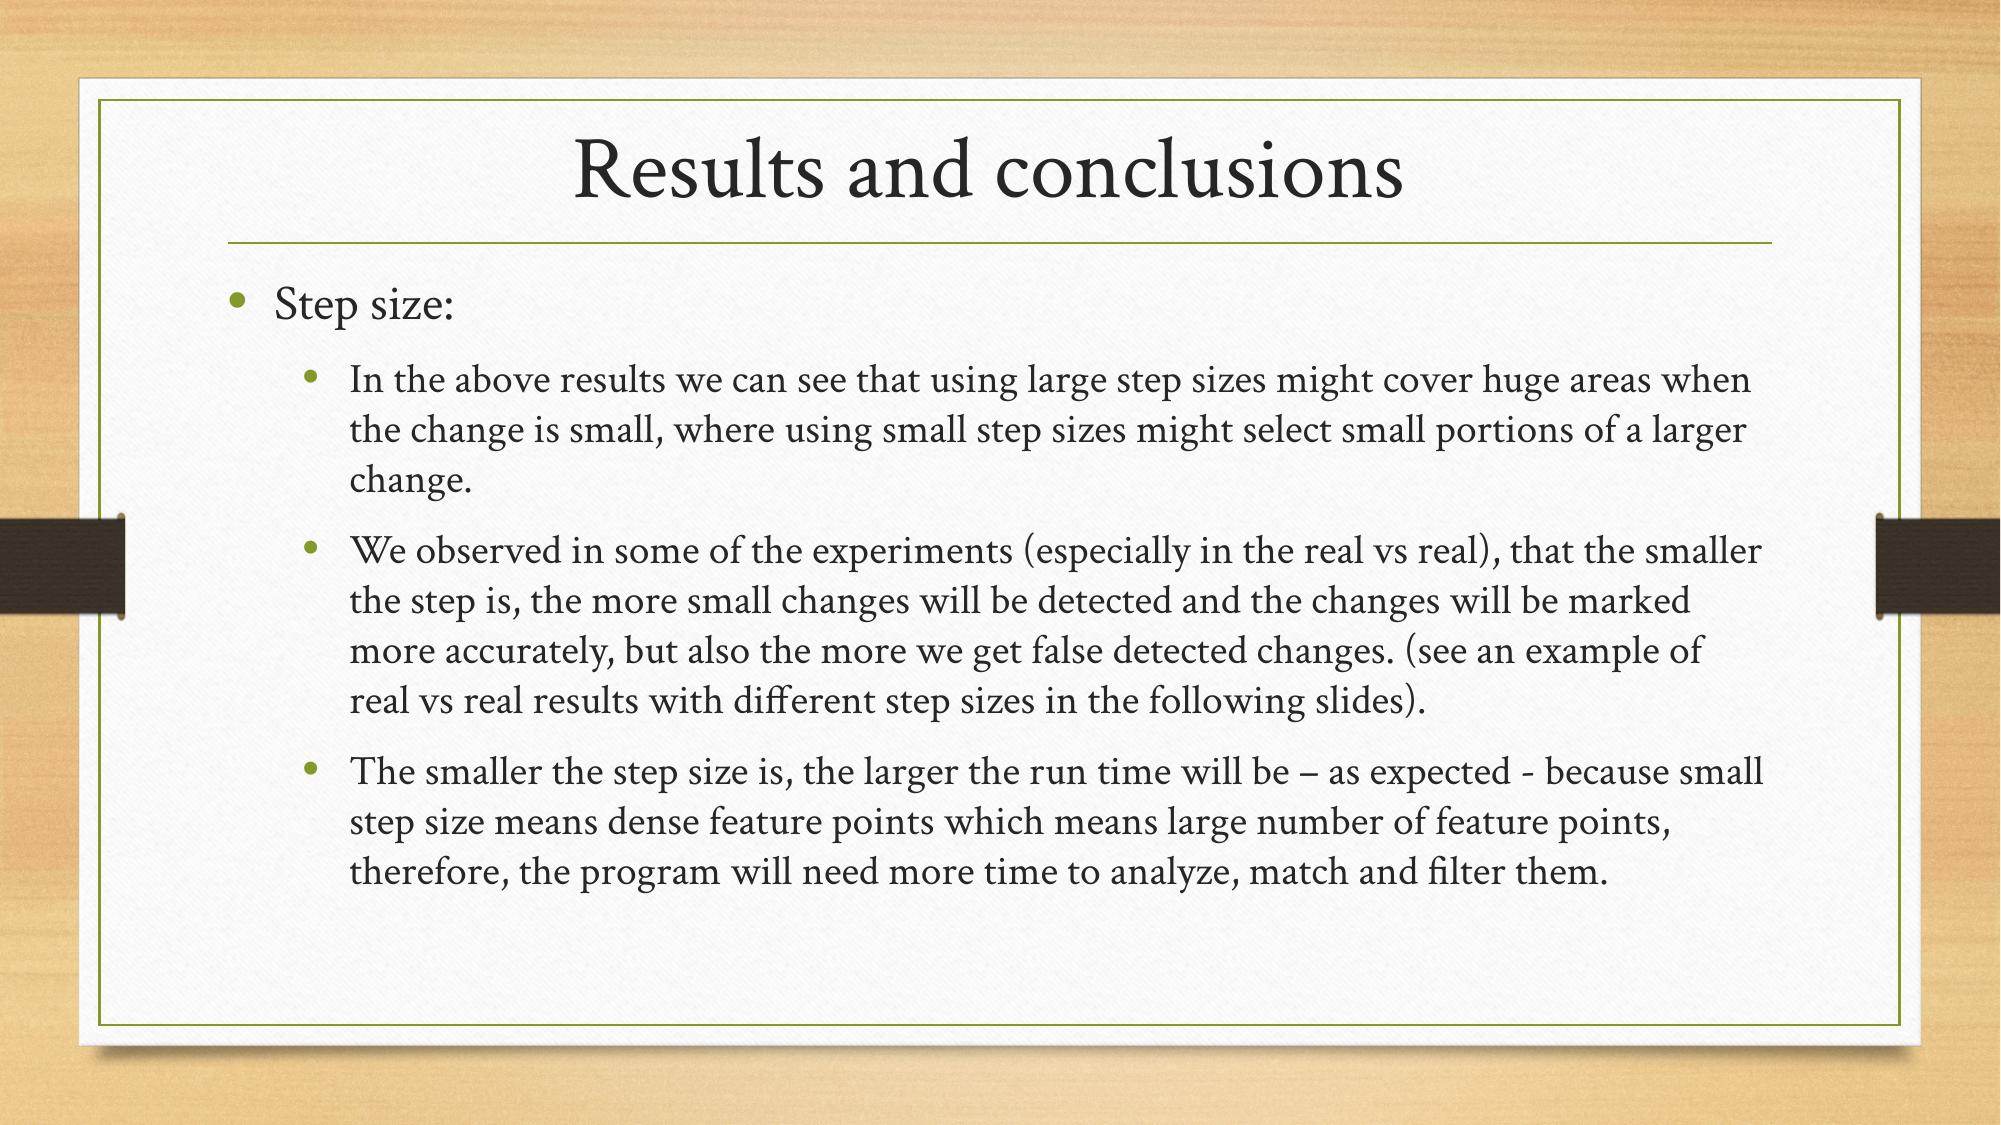

# Results and conclusions
Step size:
In the above results we can see that using large step sizes might cover huge areas when the change is small, where using small step sizes might select small portions of a larger change.
We observed in some of the experiments (especially in the real vs real), that the smaller the step is, the more small changes will be detected and the changes will be marked more accurately, but also the more we get false detected changes. (see an example of real vs real results with different step sizes in the following slides).
The smaller the step size is, the larger the run time will be – as expected - because small step size means dense feature points which means large number of feature points, therefore, the program will need more time to analyze, match and filter them.